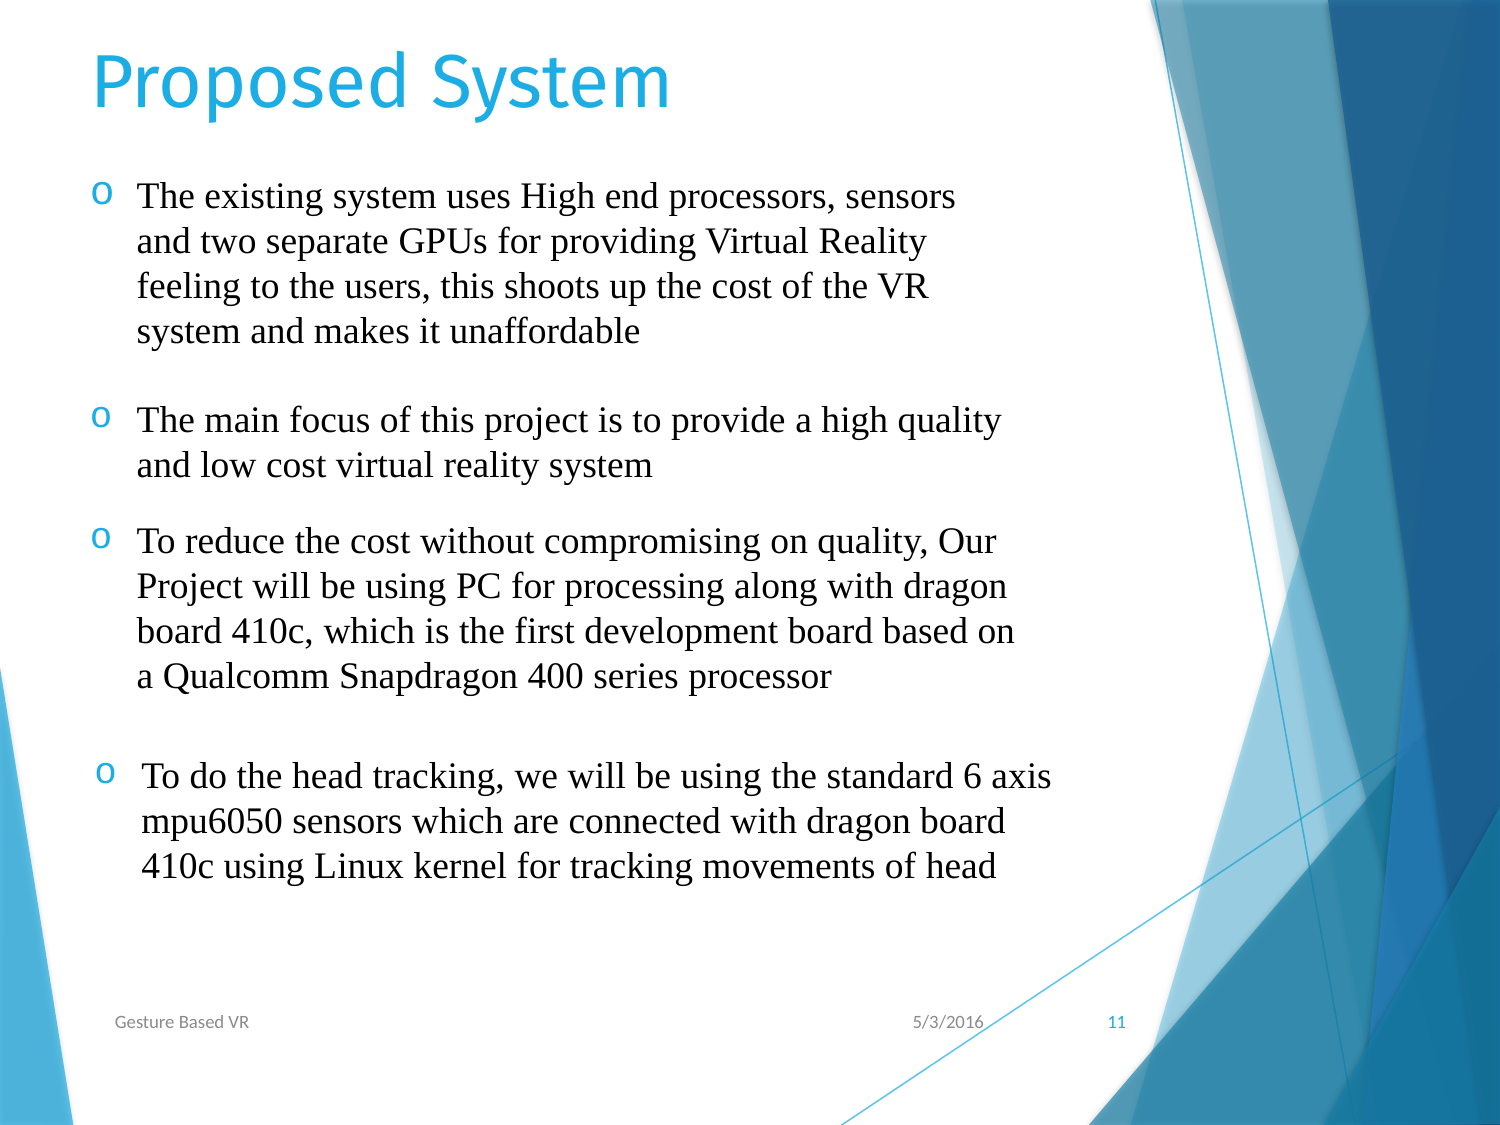

# Proposed System
The existing system uses High end processors, sensors and two separate GPUs for providing Virtual Reality feeling to the users, this shoots up the cost of the VR system and makes it unaffordable
The main focus of this project is to provide a high quality and low cost virtual reality system
To reduce the cost without compromising on quality, Our Project will be using PC for processing along with dragon board 410c, which is the first development board based on a Qualcomm Snapdragon 400 series processor
To do the head tracking, we will be using the standard 6 axis mpu6050 sensors which are connected with dragon board 410c using Linux kernel for tracking movements of head
Gesture Based VR
5/3/2016
11